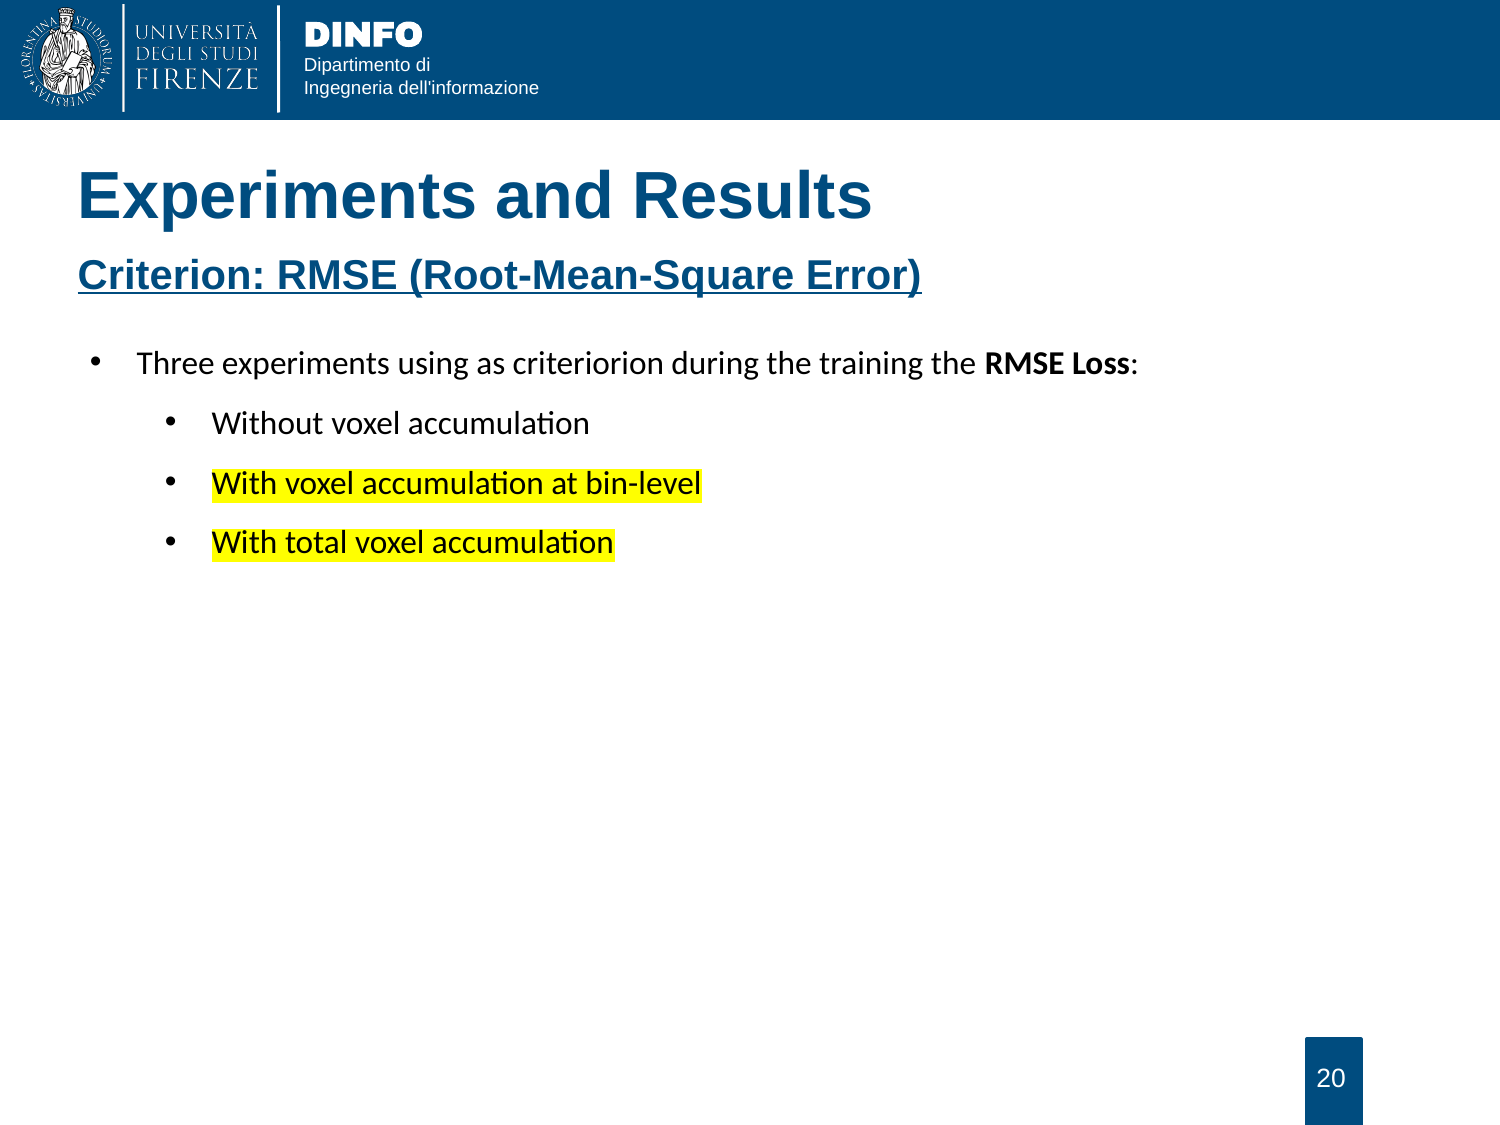

Experiments and Results

Criterion: RMSE (Root-Mean-Square Error)
Three experiments using as criteriorion during the training the RMSE Loss:
Without voxel accumulation
With voxel accumulation at bin-level
With total voxel accumulation
20